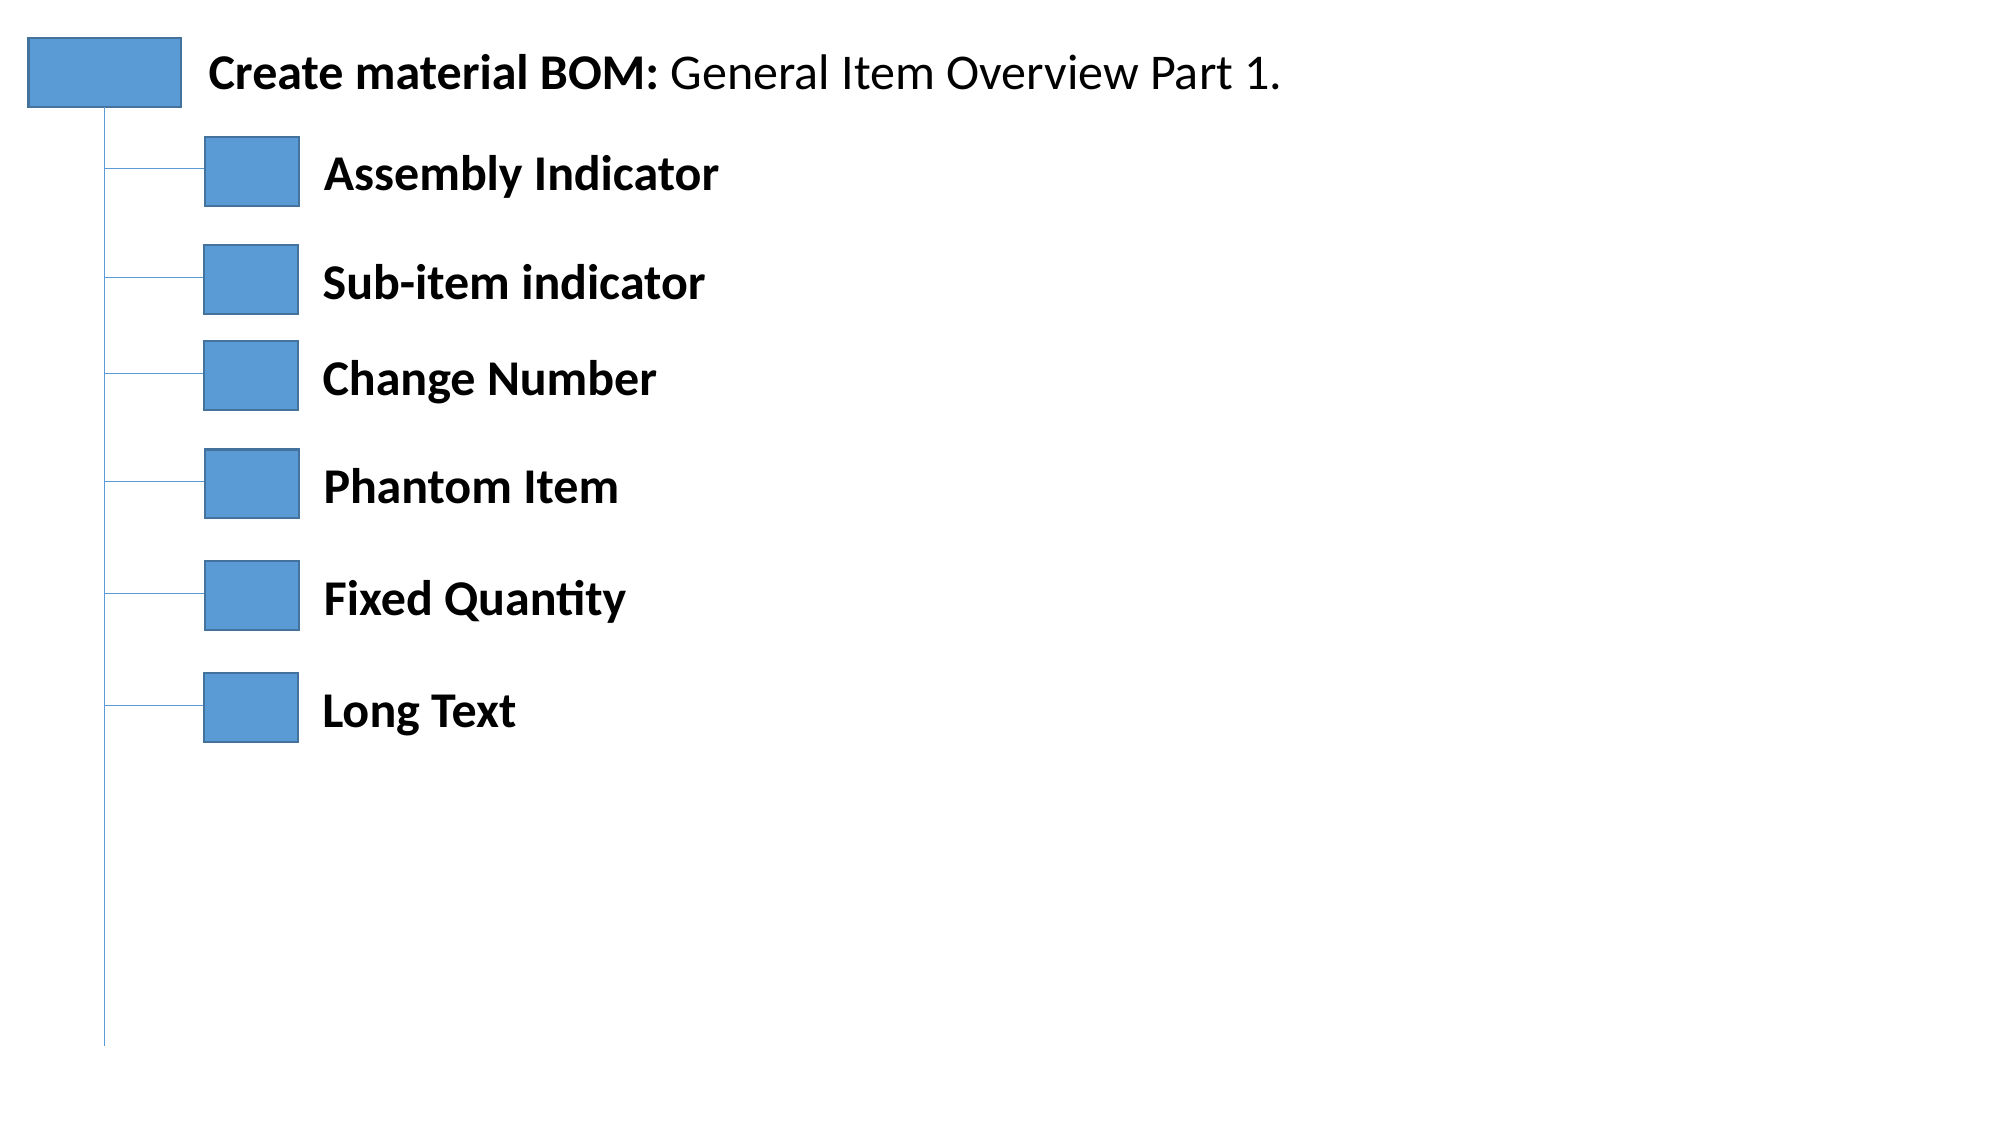

Create material BOM: General Item Overview Part 1.

Assembly Indicator

Sub-item indicator

Change Number

Phantom Item

Fixed Quantity

Long Text